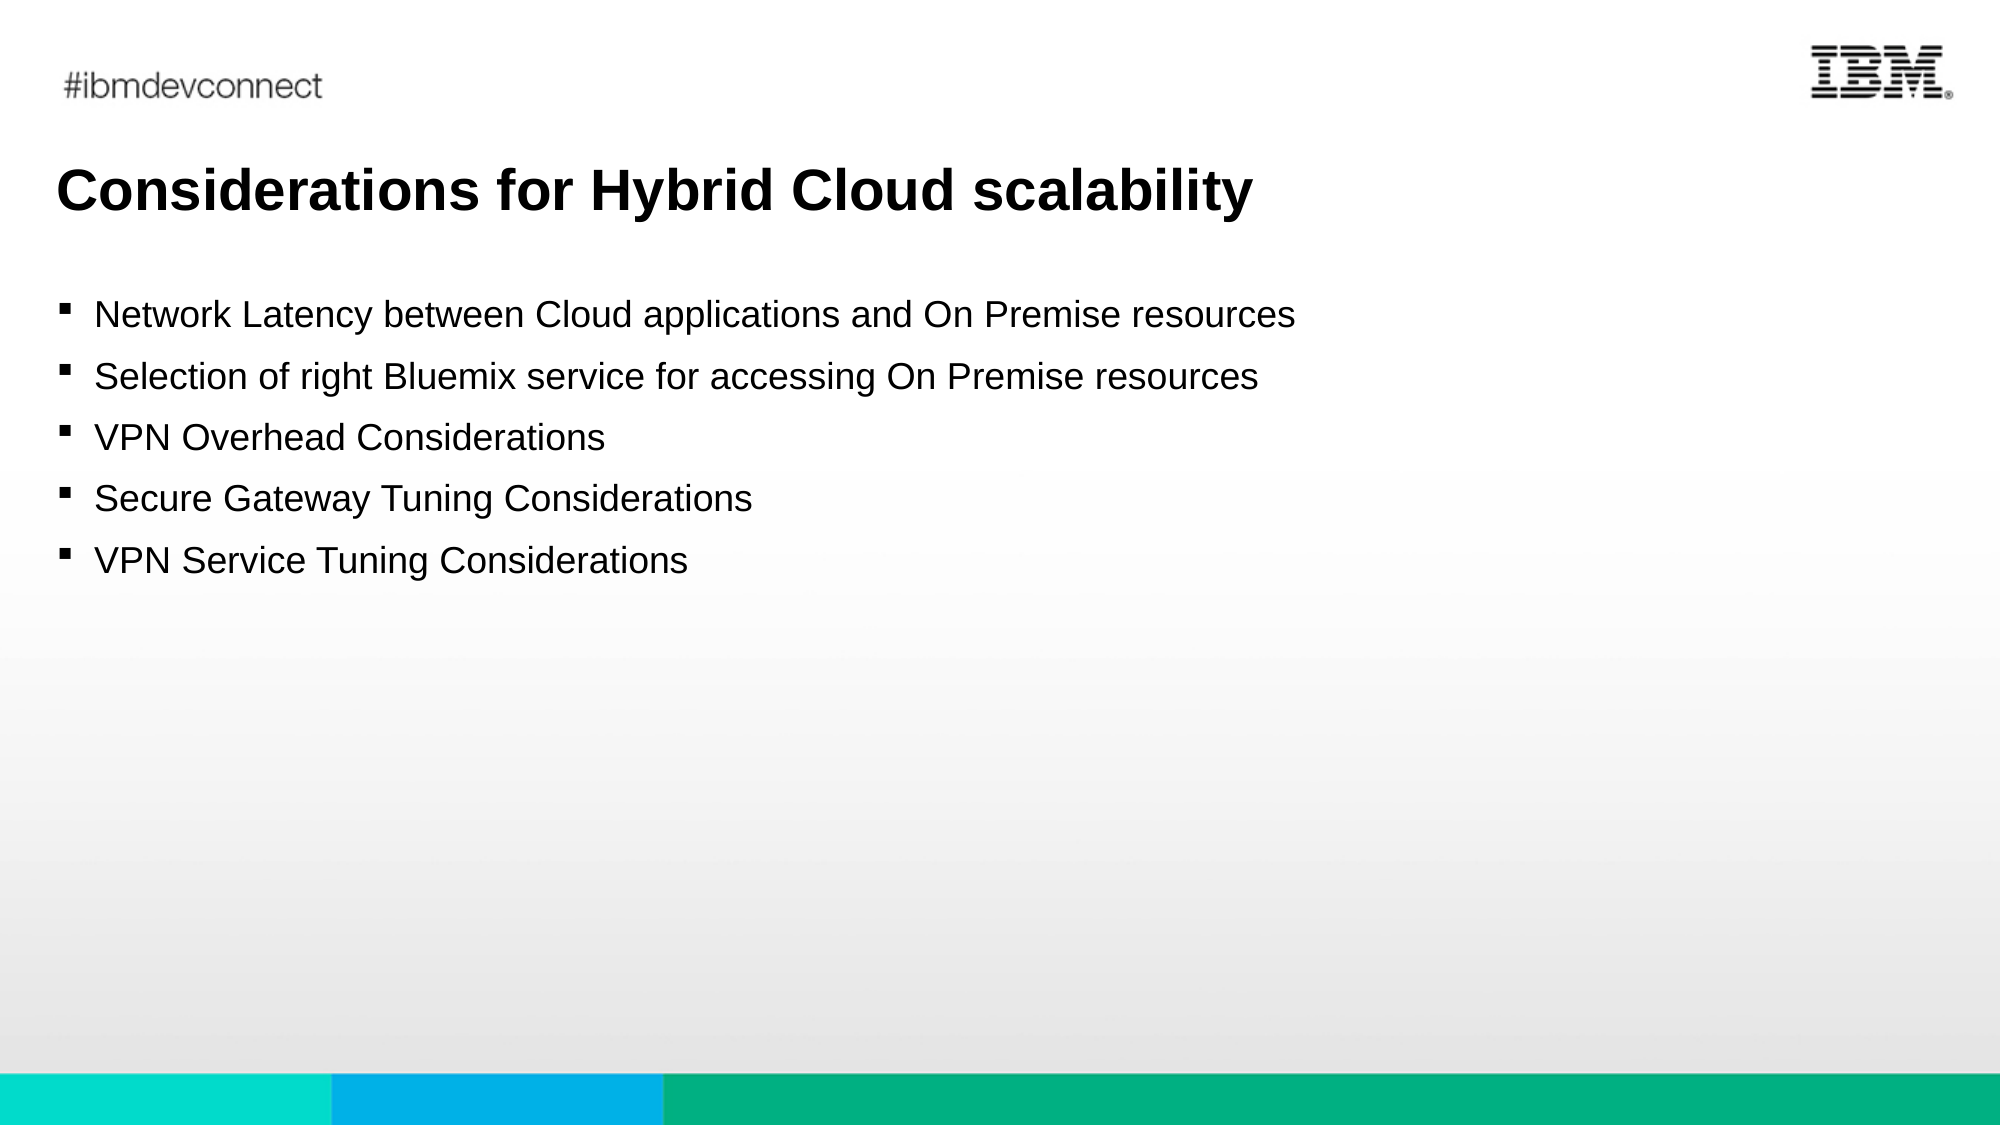

# Considerations for Hybrid Cloud scalability
Network Latency between Cloud applications and On Premise resources
Selection of right Bluemix service for accessing On Premise resources
VPN Overhead Considerations
Secure Gateway Tuning Considerations
VPN Service Tuning Considerations